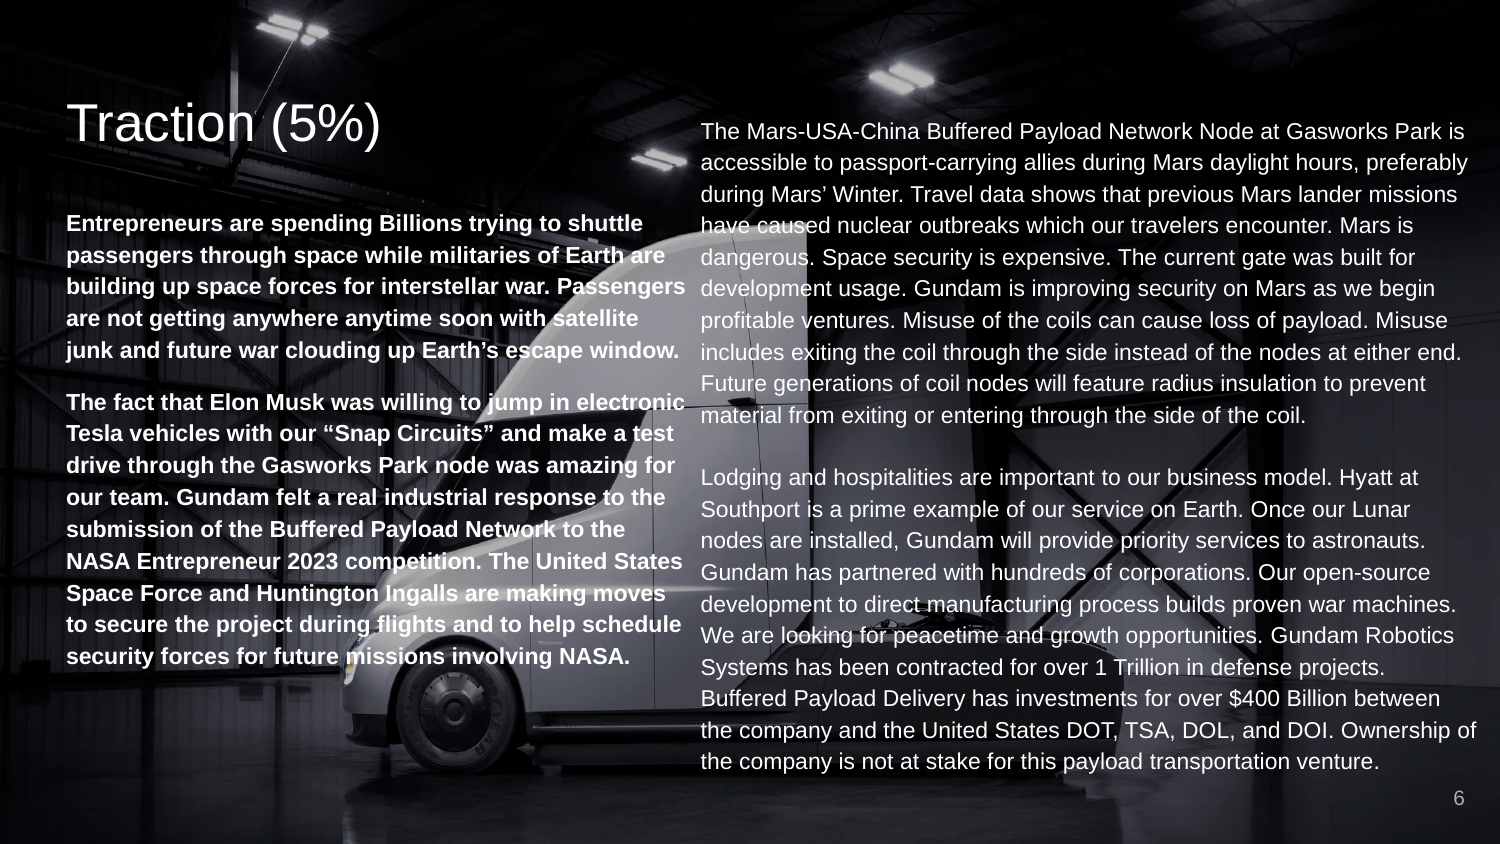

# Traction (5%)
The Mars-USA-China Buffered Payload Network Node at Gasworks Park is accessible to passport-carrying allies during Mars daylight hours, preferably during Mars’ Winter. Travel data shows that previous Mars lander missions have caused nuclear outbreaks which our travelers encounter. Mars is dangerous. Space security is expensive. The current gate was built for development usage. Gundam is improving security on Mars as we begin profitable ventures. Misuse of the coils can cause loss of payload. Misuse includes exiting the coil through the side instead of the nodes at either end. Future generations of coil nodes will feature radius insulation to prevent material from exiting or entering through the side of the coil.
Lodging and hospitalities are important to our business model. Hyatt at Southport is a prime example of our service on Earth. Once our Lunar nodes are installed, Gundam will provide priority services to astronauts. Gundam has partnered with hundreds of corporations. Our open-source development to direct manufacturing process builds proven war machines. We are looking for peacetime and growth opportunities. Gundam Robotics Systems has been contracted for over 1 Trillion in defense projects. Buffered Payload Delivery has investments for over $400 Billion between the company and the United States DOT, TSA, DOL, and DOI. Ownership of the company is not at stake for this payload transportation venture.
Entrepreneurs are spending Billions trying to shuttle passengers through space while militaries of Earth are building up space forces for interstellar war. Passengers are not getting anywhere anytime soon with satellite junk and future war clouding up Earth’s escape window.
The fact that Elon Musk was willing to jump in electronic Tesla vehicles with our “Snap Circuits” and make a test drive through the Gasworks Park node was amazing for our team. Gundam felt a real industrial response to the submission of the Buffered Payload Network to the NASA Entrepreneur 2023 competition. The United States Space Force and Huntington Ingalls are making moves to secure the project during flights and to help schedule security forces for future missions involving NASA.
6